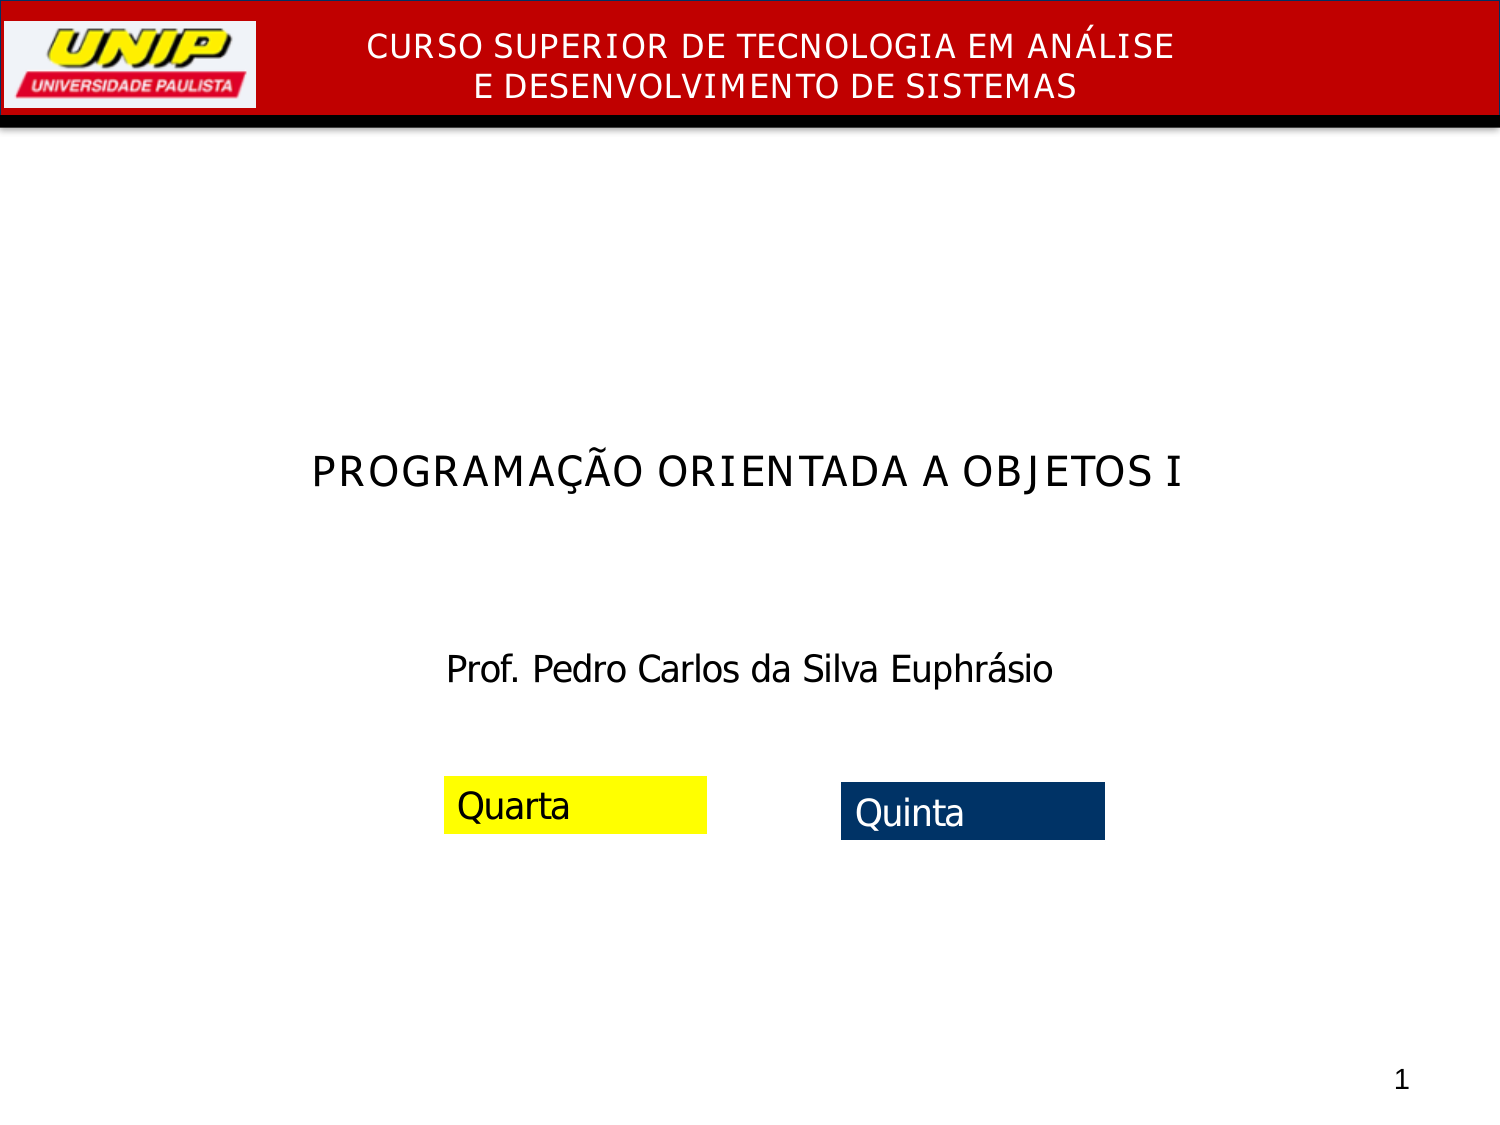

# PROGRAMAÇÃO ORIENTADA A OBJETOS I
Prof. Pedro Carlos da Silva Euphrásio
Quarta
Quinta
1